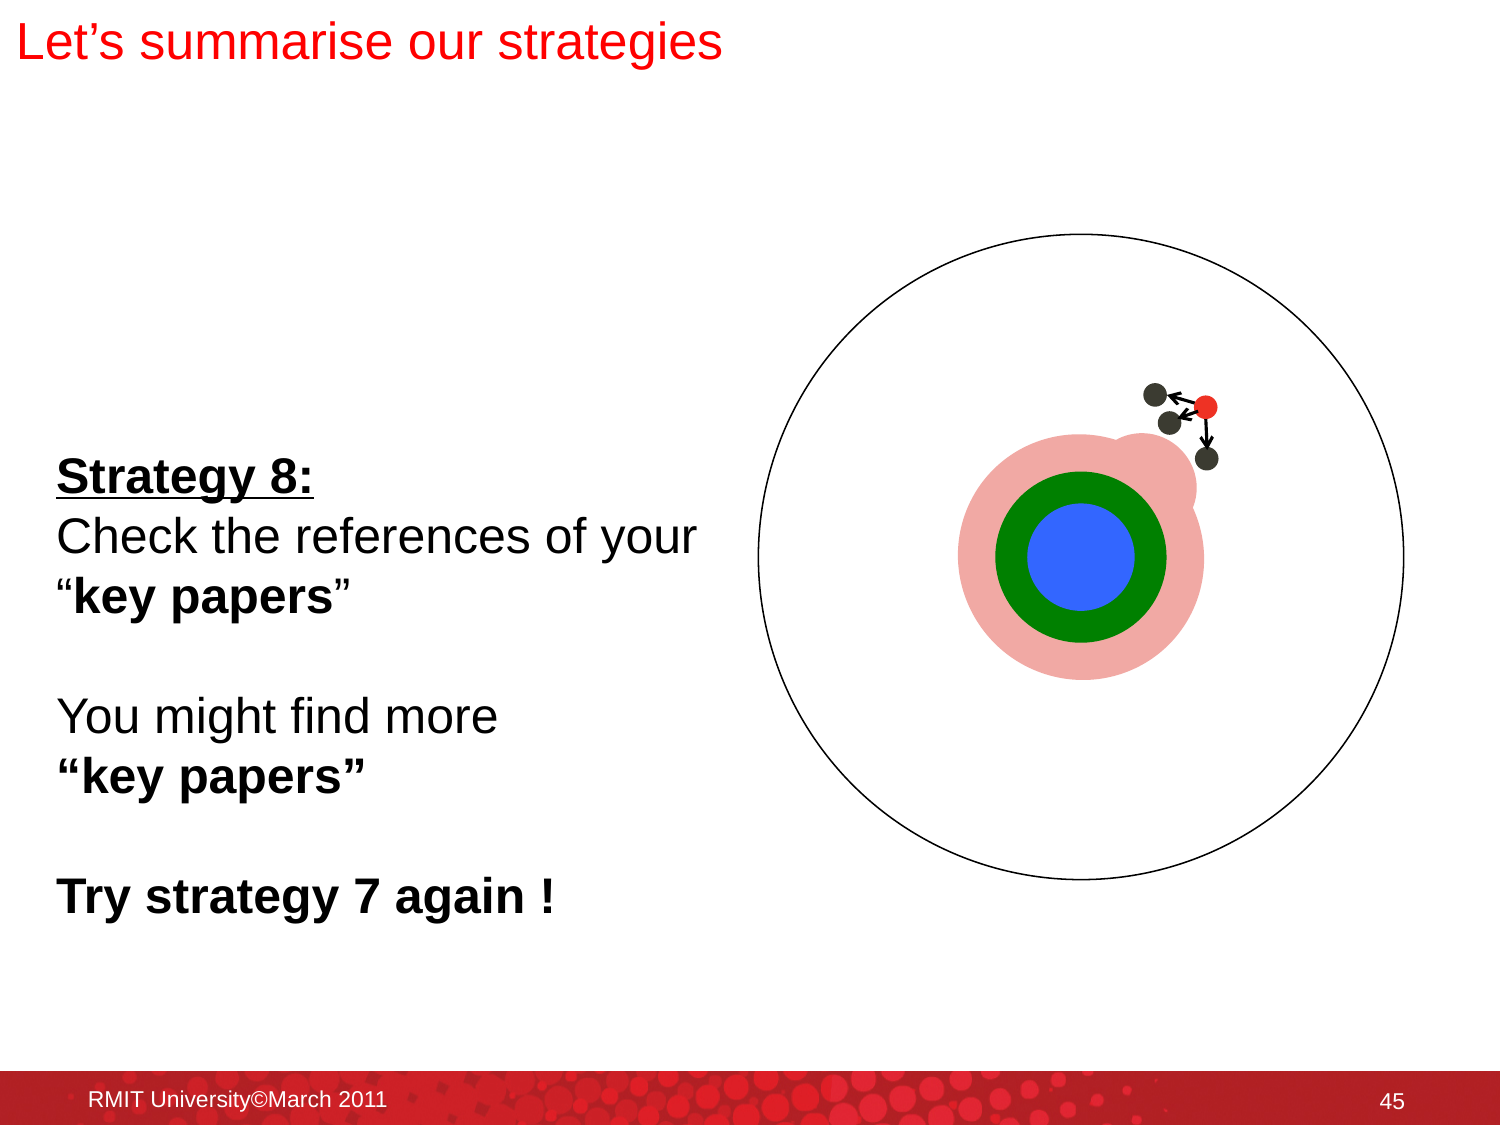

Let’s summarise our strategies

Strategy 8:
Check the references of your “key papers”

You might find more
“key papers”

Try strategy 7 again !

RMIT University©March 2011
45